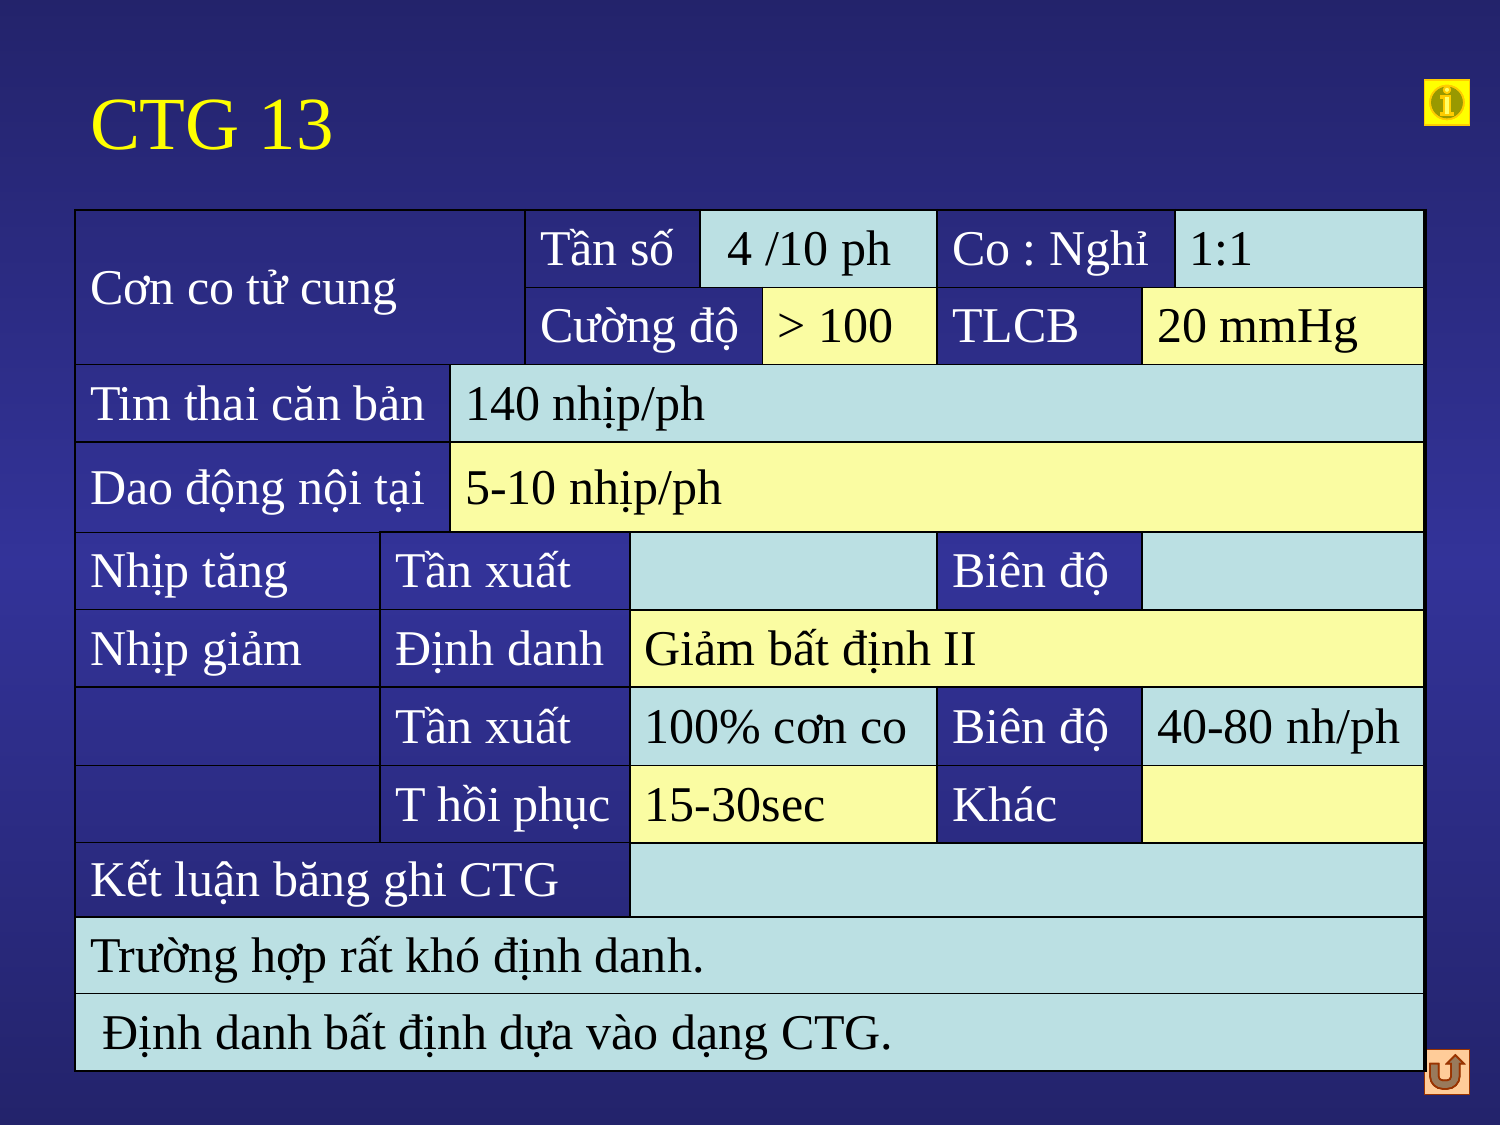

# CTG 13

| Cơn co tử cung |  |  | Tần số |  | 4 /10 ph |  | Co : Nghỉ |  | 1:1 |
| --- | --- | --- | --- | --- | --- | --- | --- | --- | --- |
|  |  |  | Cường độ |  |  | > 100 | TLCB | 20 mmHg |  |
| Tim thai căn bản |  | 140 nhịp/ph |  |  |  |  |  |  |  |
| Dao động nội tại |  | 5-10 nhịp/ph |  |  |  |  |  |  |  |
| Nhịp tăng | Tần xuất |  |  |  |  |  | Biên độ |  |  |
| Nhịp giảm | Định danh |  |  | Giảm bất định II |  |  |  |  |  |
|  | Tần xuất |  |  | 100% cơn co |  |  | Biên độ | 40-80 nh/ph |  |
|  | T hồi phục |  |  | 15-30sec |  |  | Khác |  |  |
| Kết luận băng ghi CTG |  |  |  |  |  |  |  |  |  |
| Trường hợp rất khó định danh. |  |  |  |  |  |  |  |  |  |
| Định danh bất định dựa vào dạng CTG. |  |  |  |  |  |  |  |  |  |